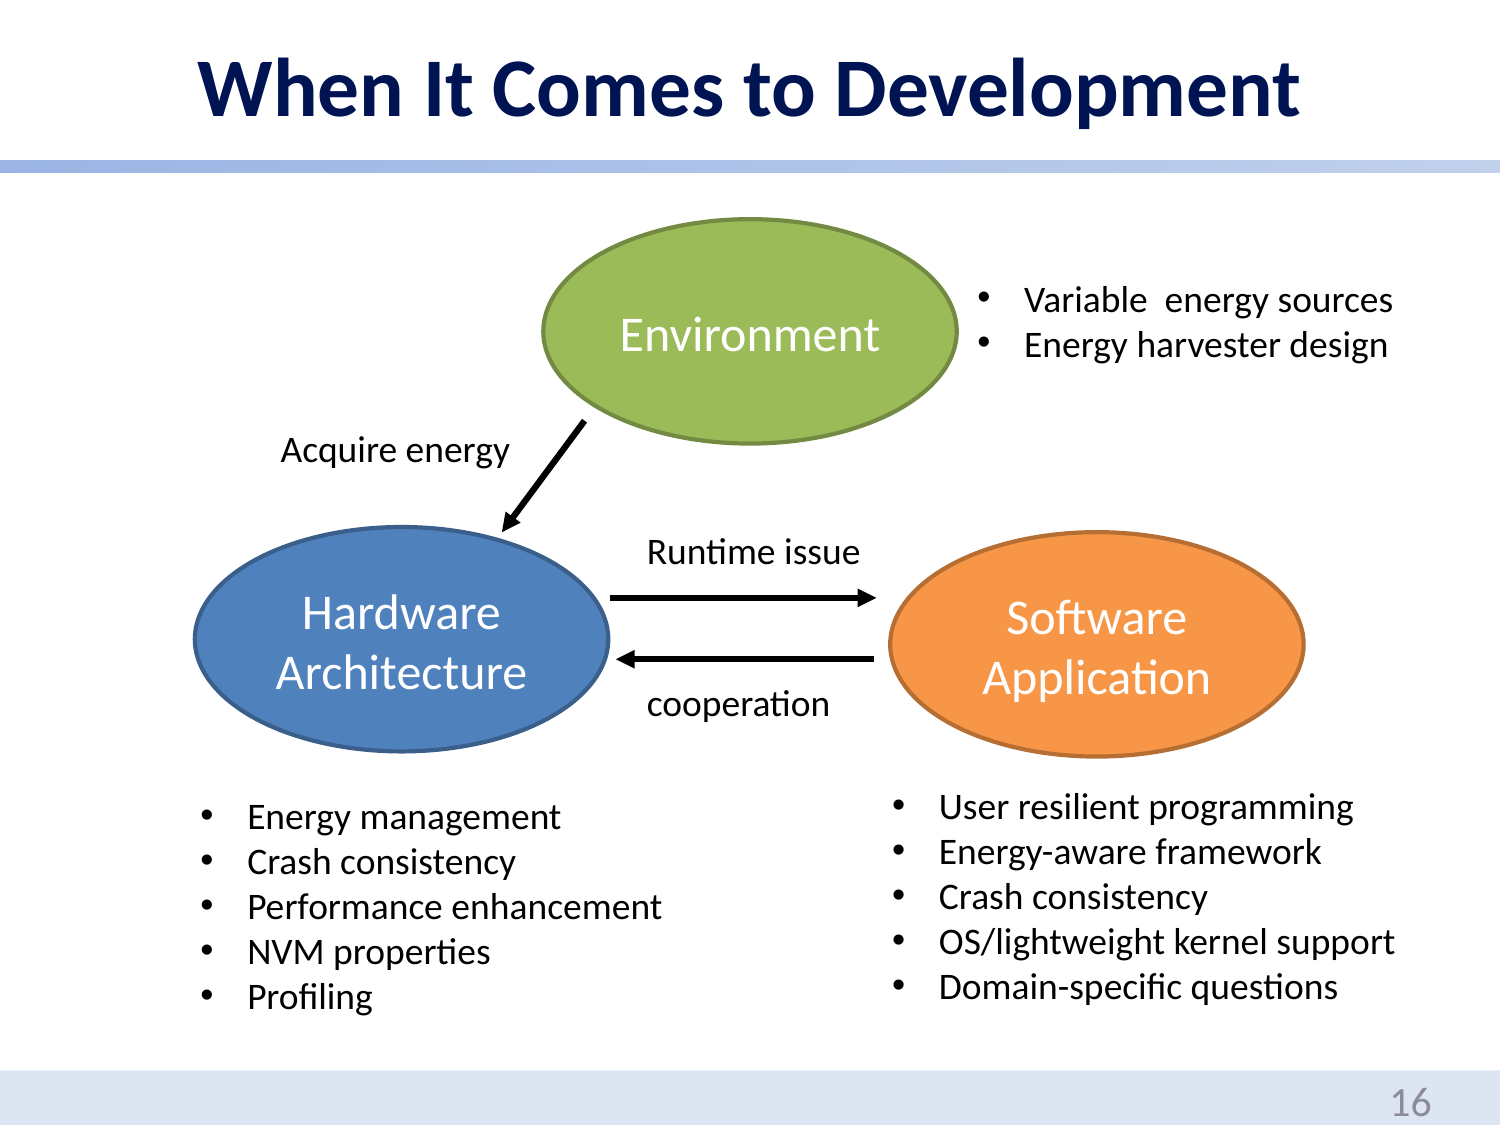

# When It Comes to Development
Environment
Variable  energy sources
Energy harvester design
Acquire energy
Runtime issue
Hardware
Architecture
Software
Application
cooperation
User resilient programming
Energy-aware framework
Crash consistency
OS/lightweight kernel support
Domain-specific questions

Energy management
Crash consistency
Performance enhancement
NVM properties
Profiling

16